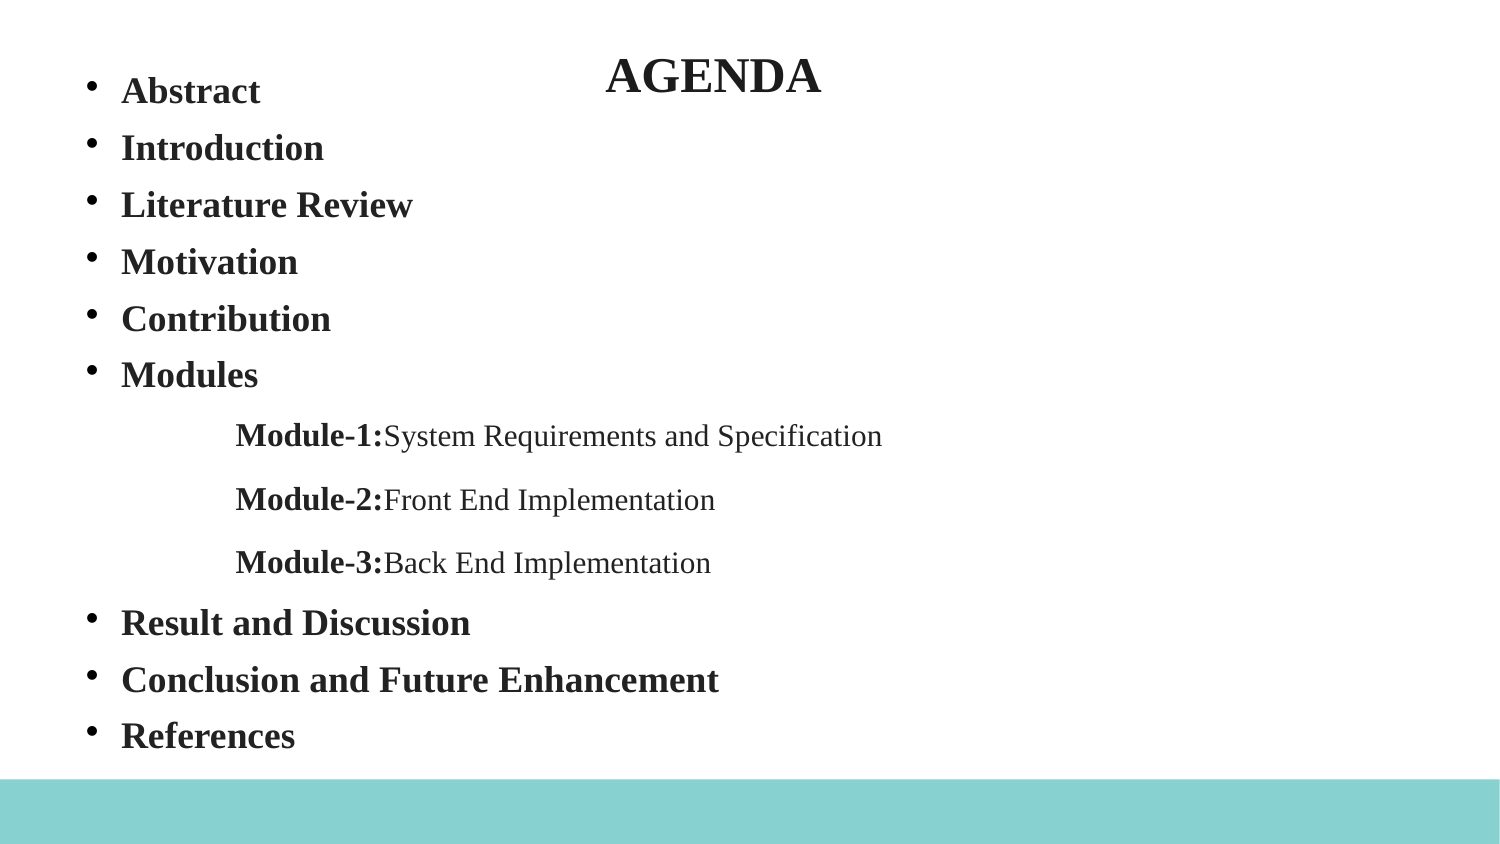

AGENDA
Abstract
Introduction
Literature Review
Motivation
Contribution
Modules
	Module-1:System Requirements and Specification
	Module-2:Front End Implementation
	Module-3:Back End Implementation
Result and Discussion
Conclusion and Future Enhancement
References

																			 2